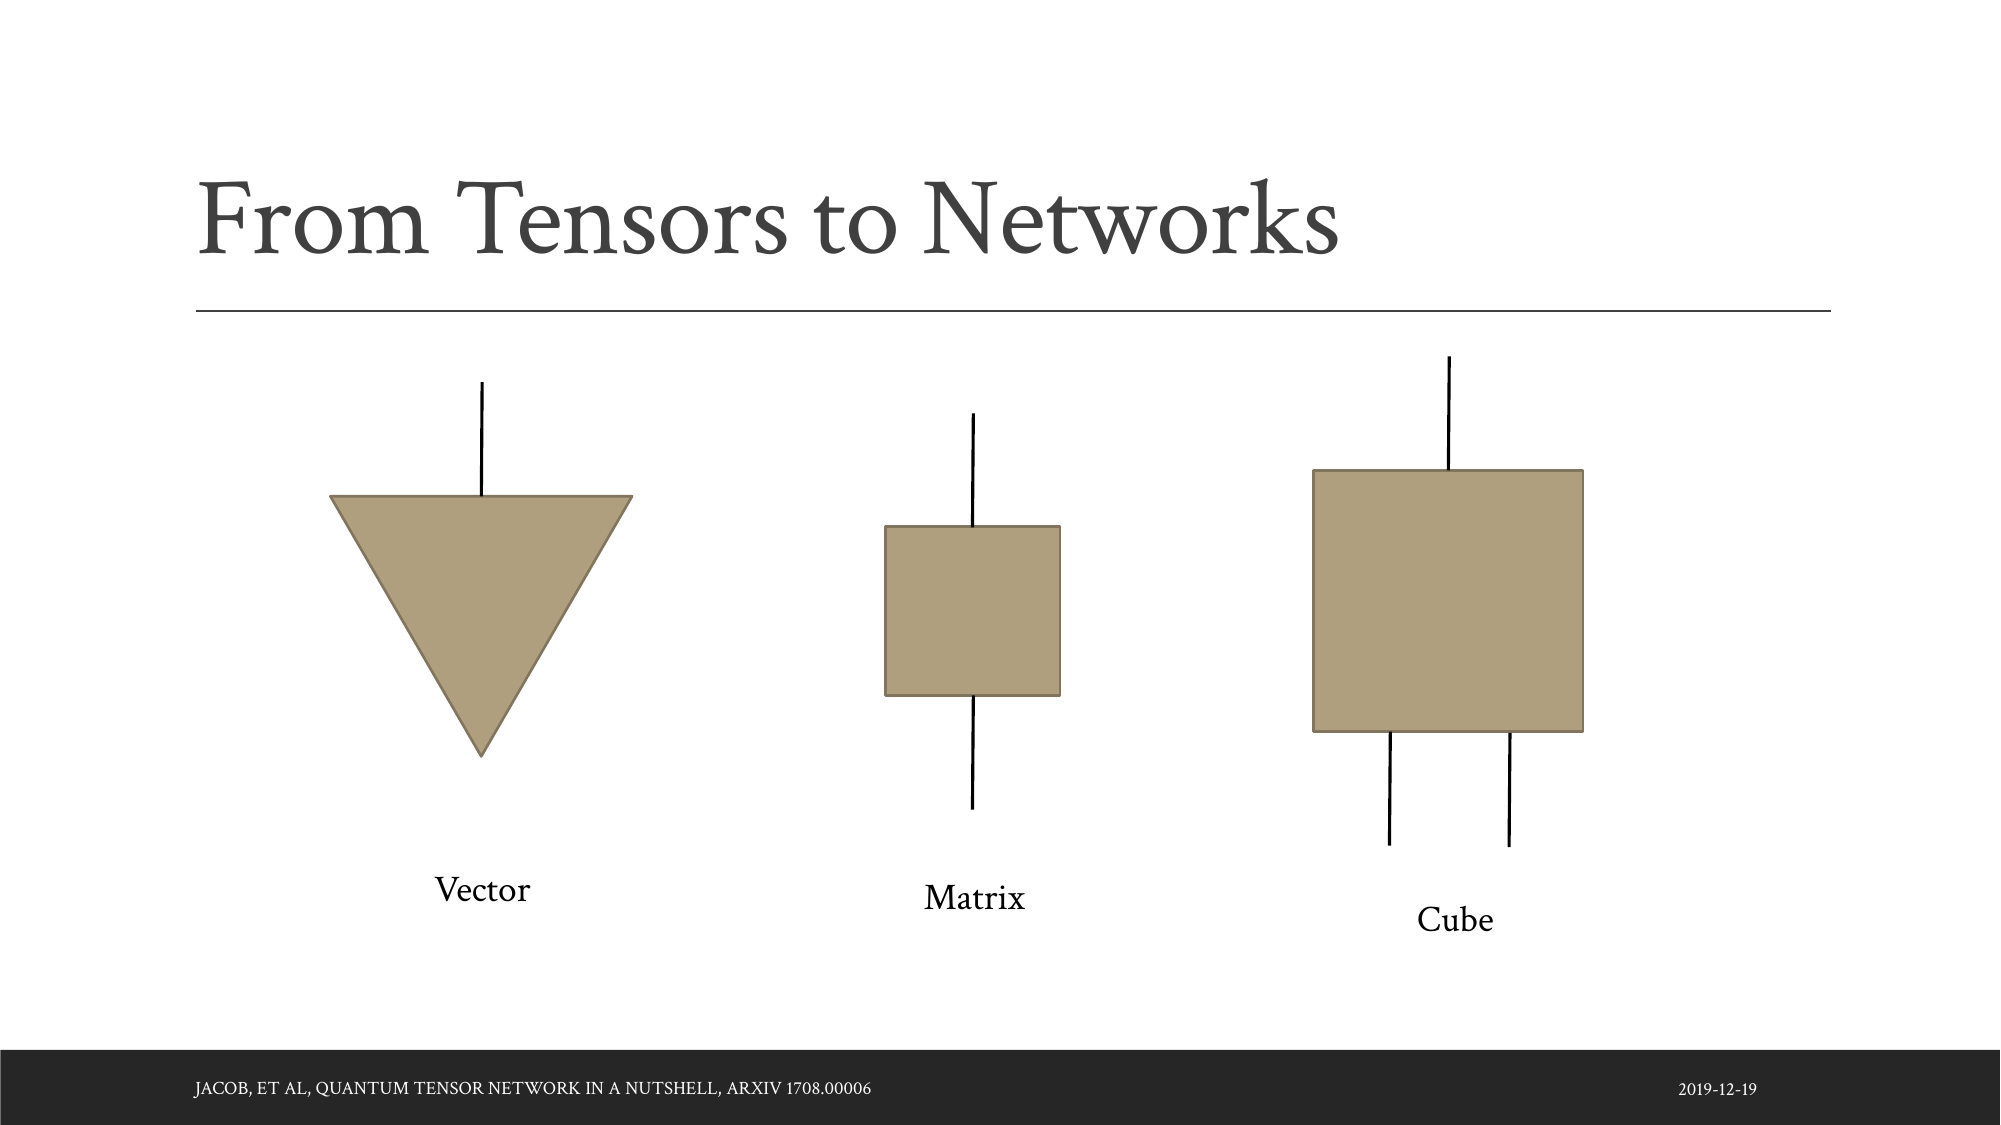

# From Tensors to Networks

Vector
Matrix
Cube
Jacob, et al, Quantum Tensor Network in a Nutshell, arxiv 1708.00006
2019-12-19